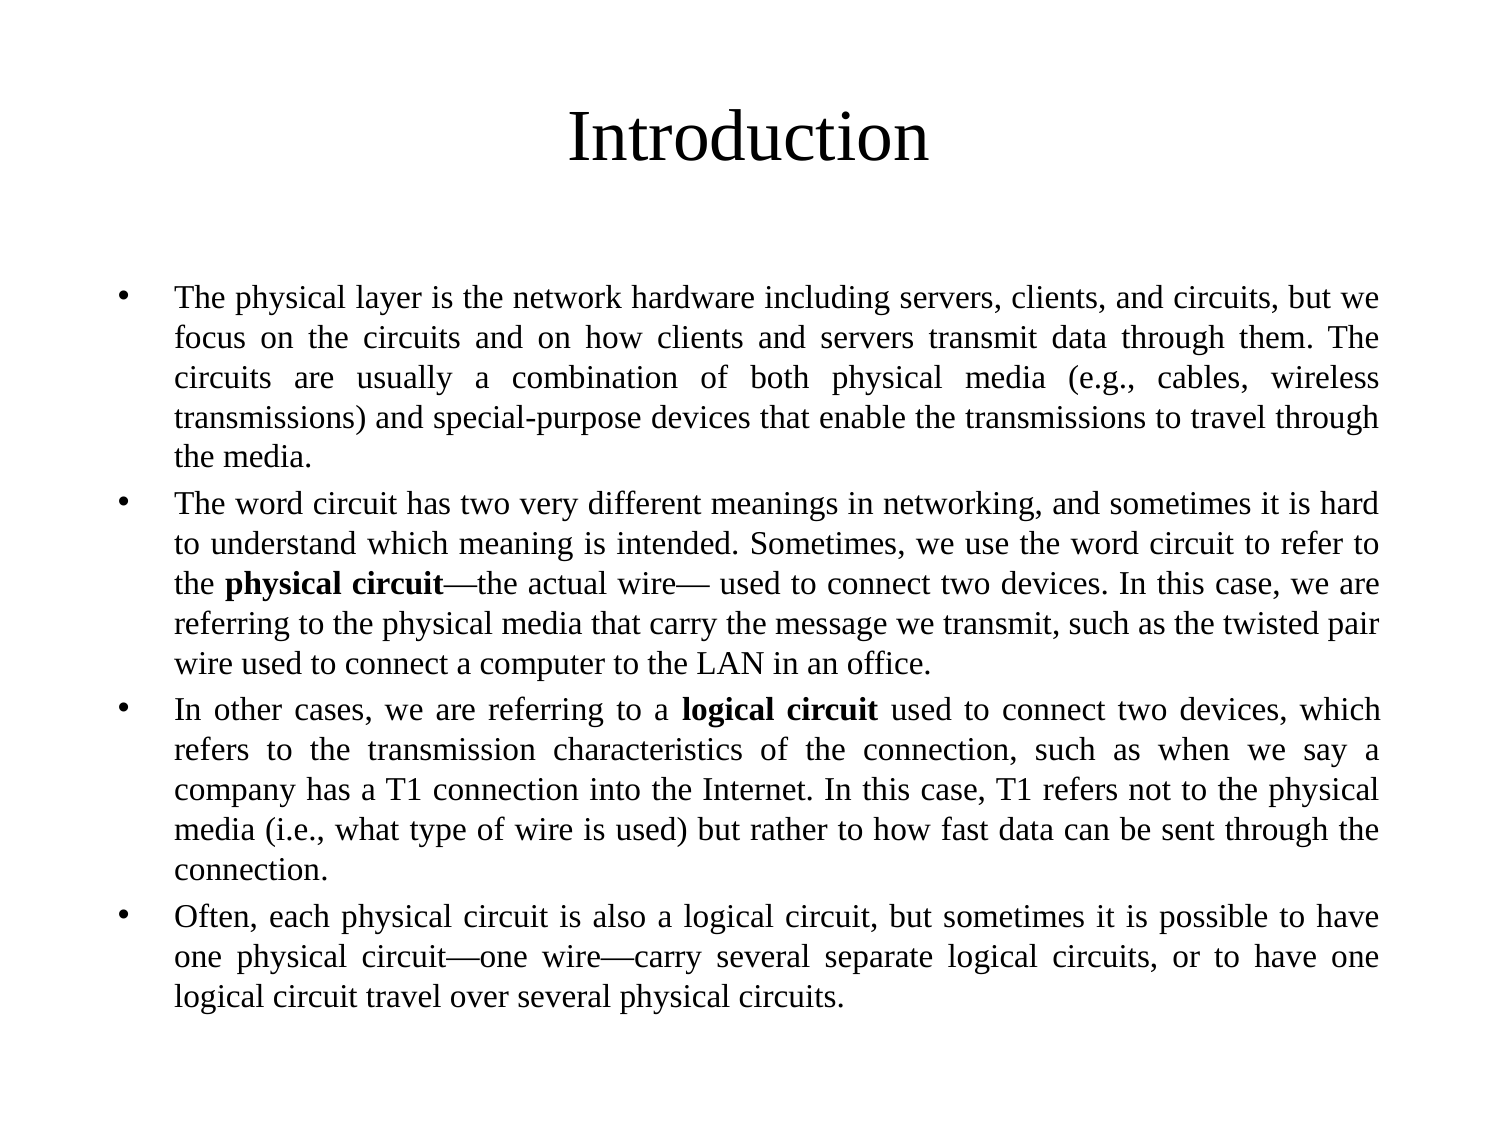

# Introduction
The physical layer is the network hardware including servers, clients, and circuits, but we focus on the circuits and on how clients and servers transmit data through them. The circuits are usually a combination of both physical media (e.g., cables, wireless transmissions) and special-purpose devices that enable the transmissions to travel through the media.
The word circuit has two very different meanings in networking, and sometimes it is hard to understand which meaning is intended. Sometimes, we use the word circuit to refer to the physical circuit—the actual wire— used to connect two devices. In this case, we are referring to the physical media that carry the message we transmit, such as the twisted pair wire used to connect a computer to the LAN in an office.
In other cases, we are referring to a logical circuit used to connect two devices, which refers to the transmission characteristics of the connection, such as when we say a company has a T1 connection into the Internet. In this case, T1 refers not to the physical media (i.e., what type of wire is used) but rather to how fast data can be sent through the connection.
Often, each physical circuit is also a logical circuit, but sometimes it is possible to have one physical circuit—one wire—carry several separate logical circuits, or to have one logical circuit travel over several physical circuits.